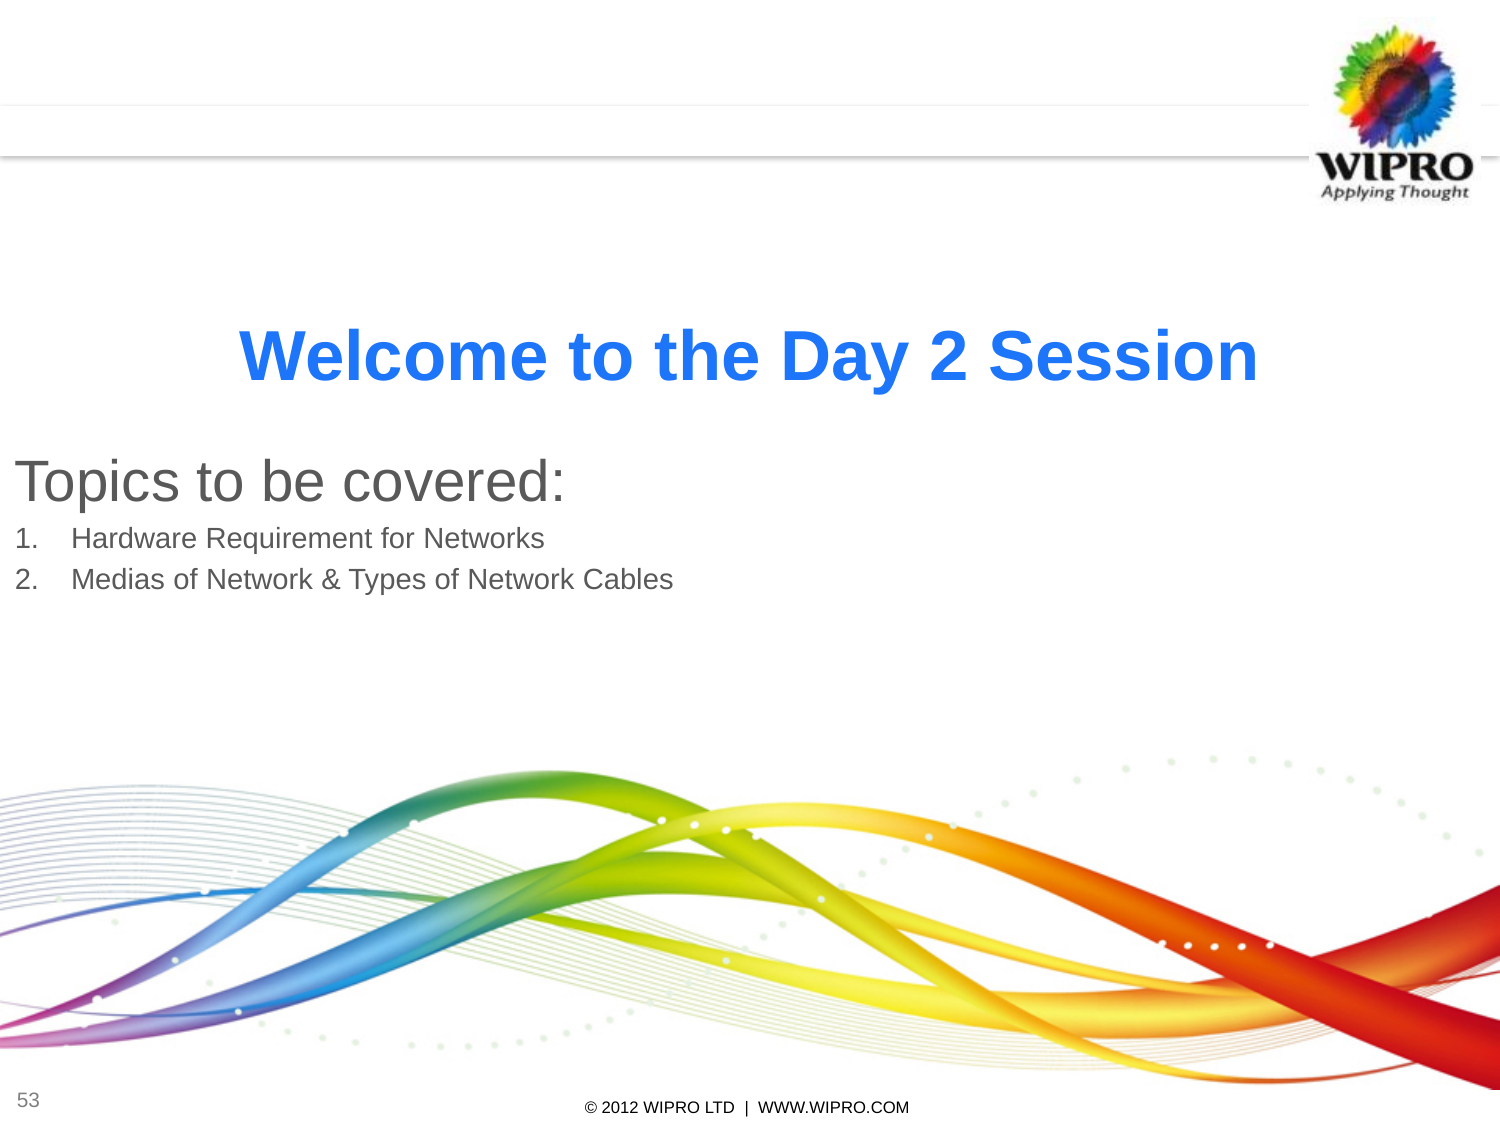

Welcome to the Day 2 Session
Topics to be covered:
Hardware Requirement for Networks
Medias of Network & Types of Network Cables